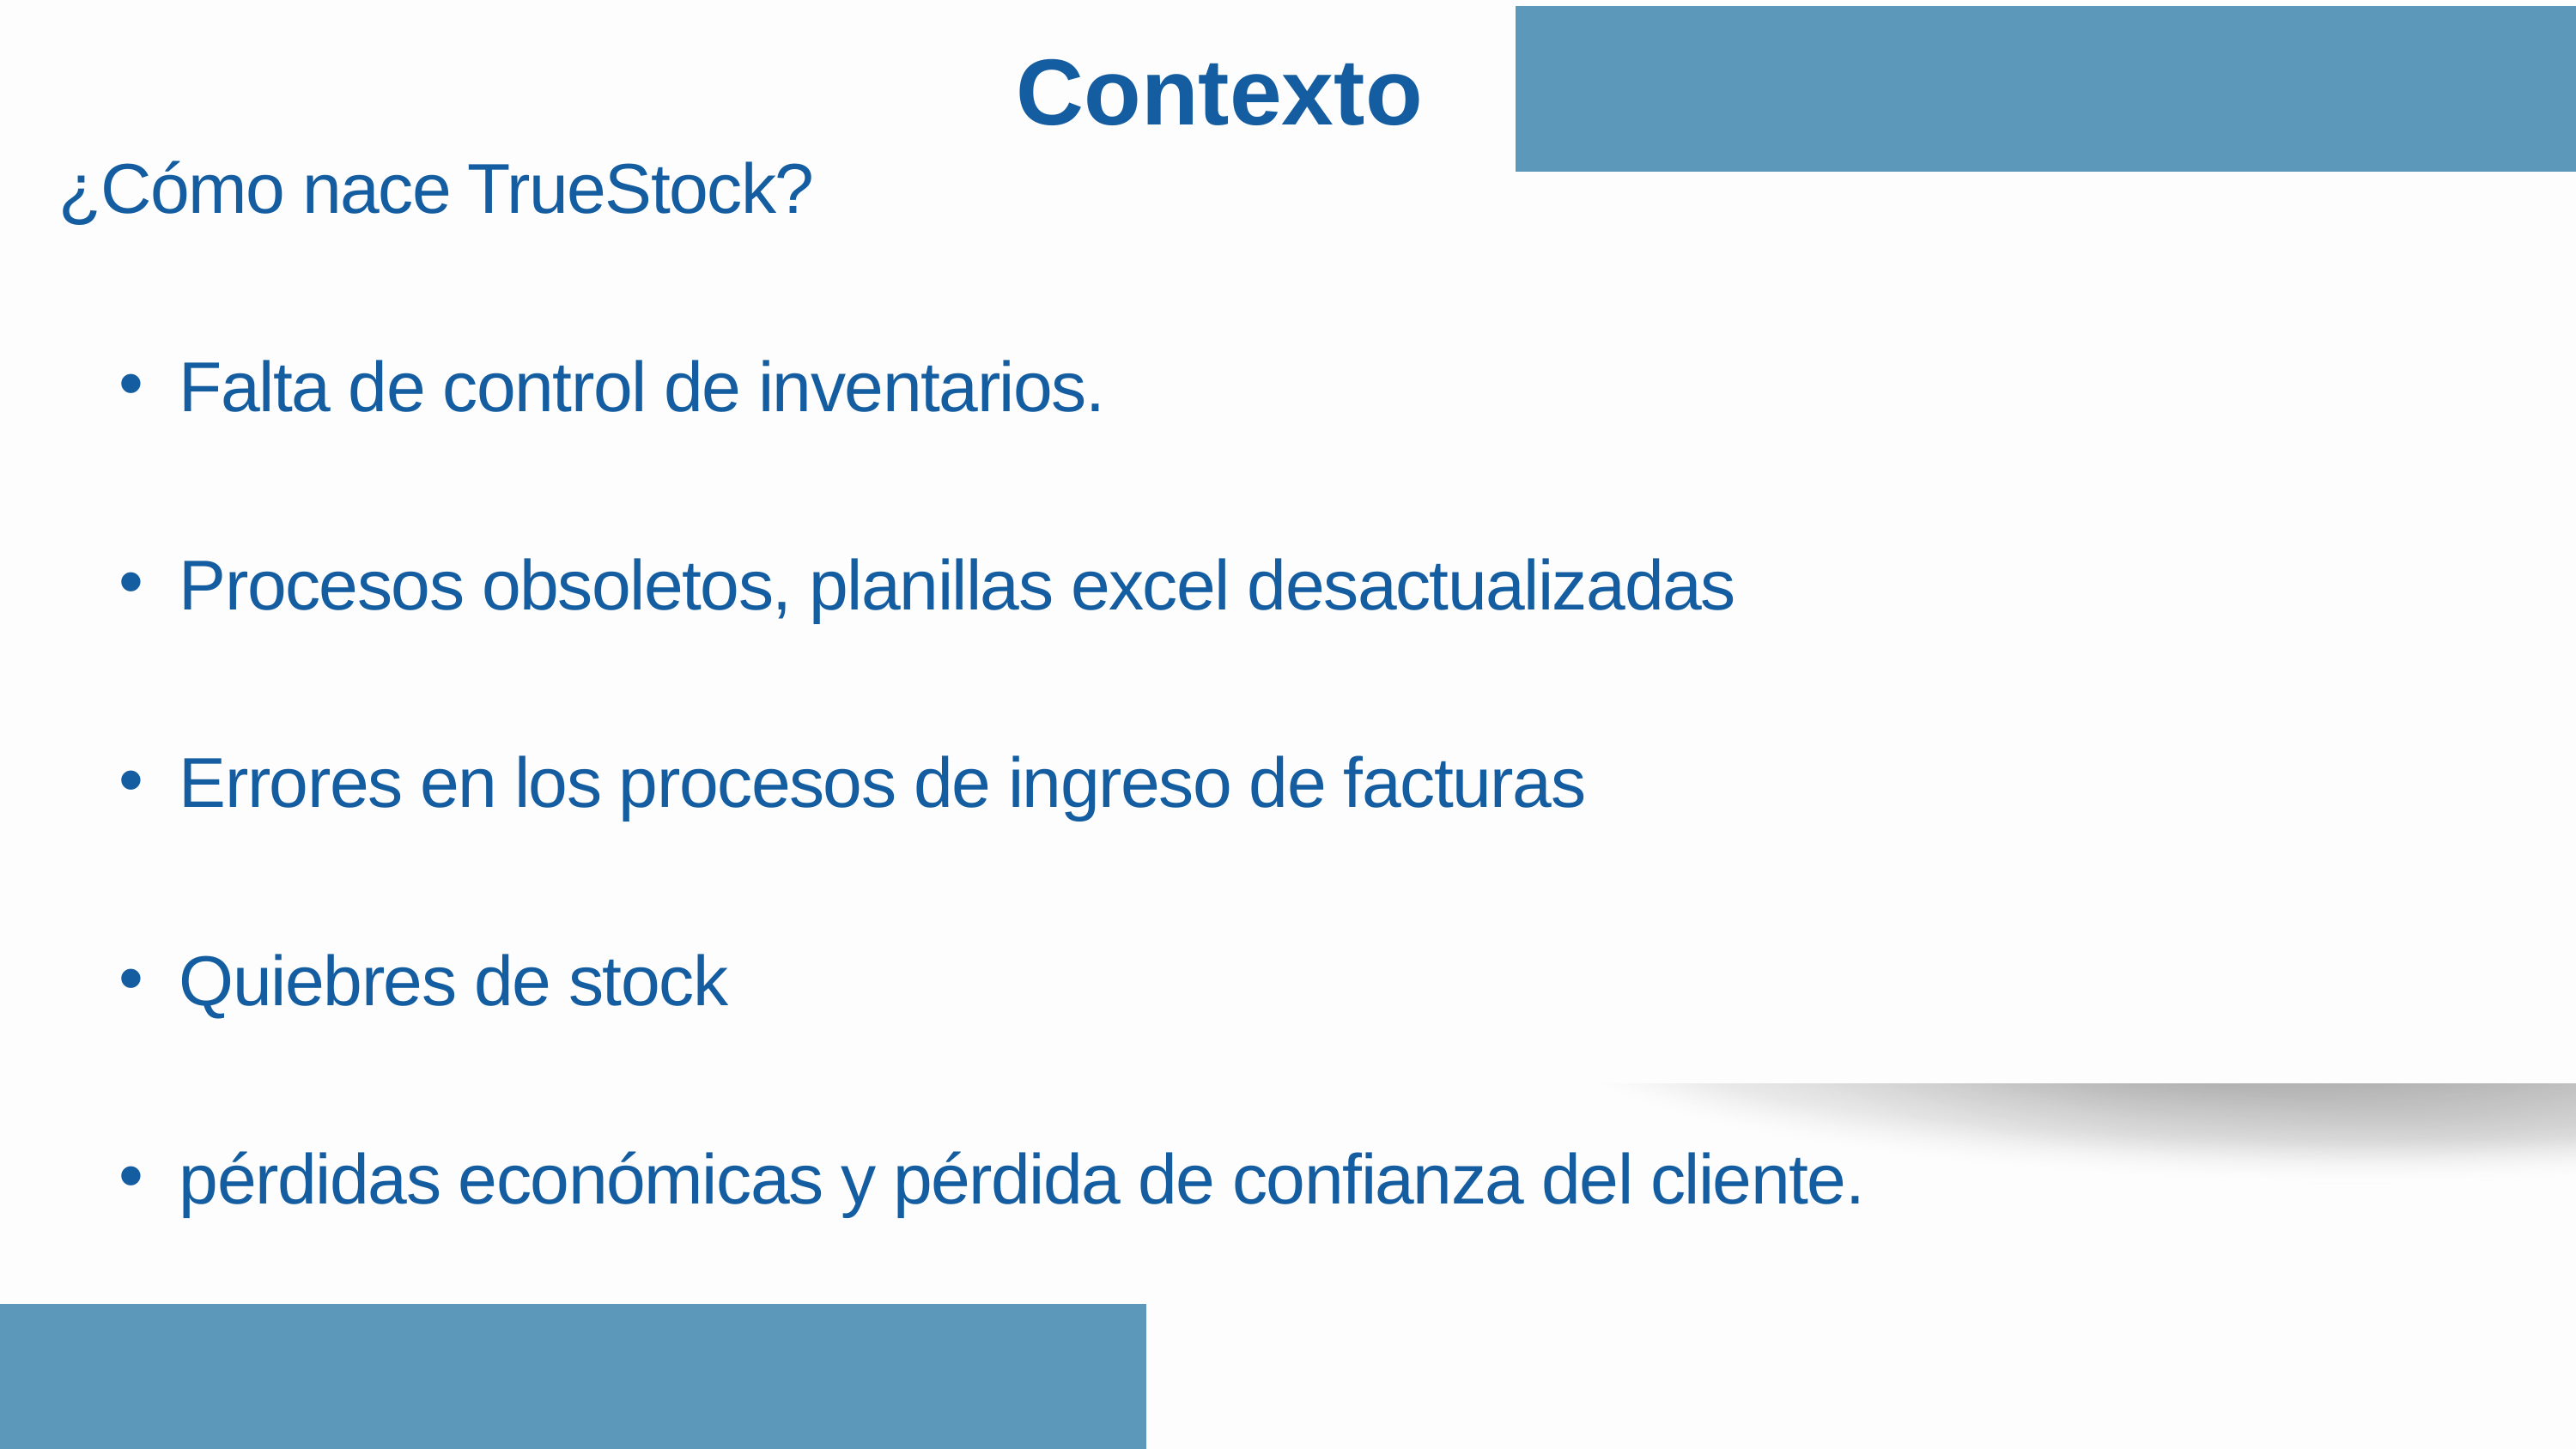

Contexto
¿Cómo nace TrueStock?

Falta de control de inventarios.

Procesos obsoletos, planillas excel desactualizadas

Errores en los procesos de ingreso de facturas

Quiebres de stock

pérdidas económicas y pérdida de confianza del cliente.